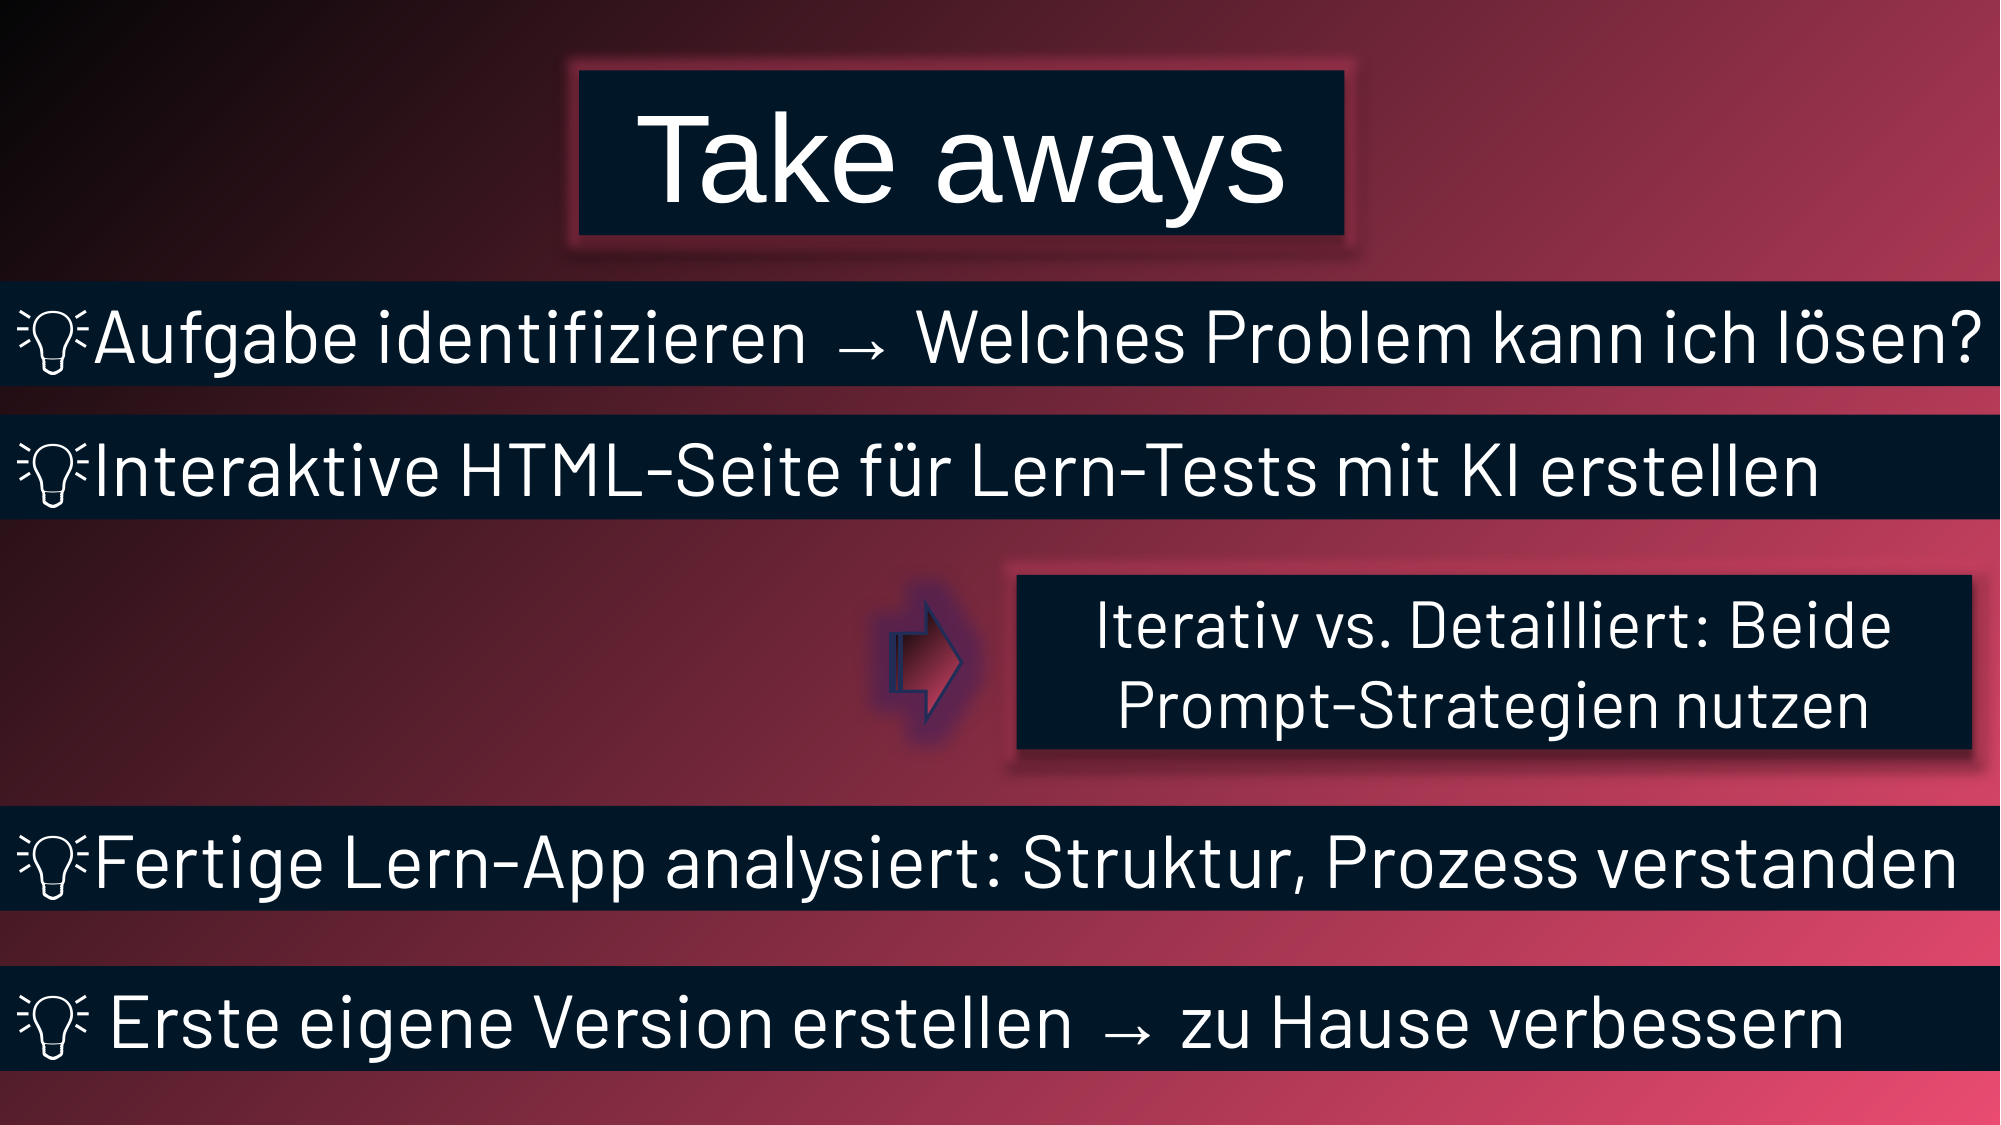

Take aways
💡Aufgabe identifizieren → Welches Problem kann ich lösen?
💡Interaktive HTML-Seite für Lern-Tests mit KI erstellen
Iterativ vs. Detailliert: Beide Prompt-Strategien nutzen

💡Fertige Lern-App analysiert: Struktur, Prozess verstanden
💡 Erste eigene Version erstellen → zu Hause verbessern